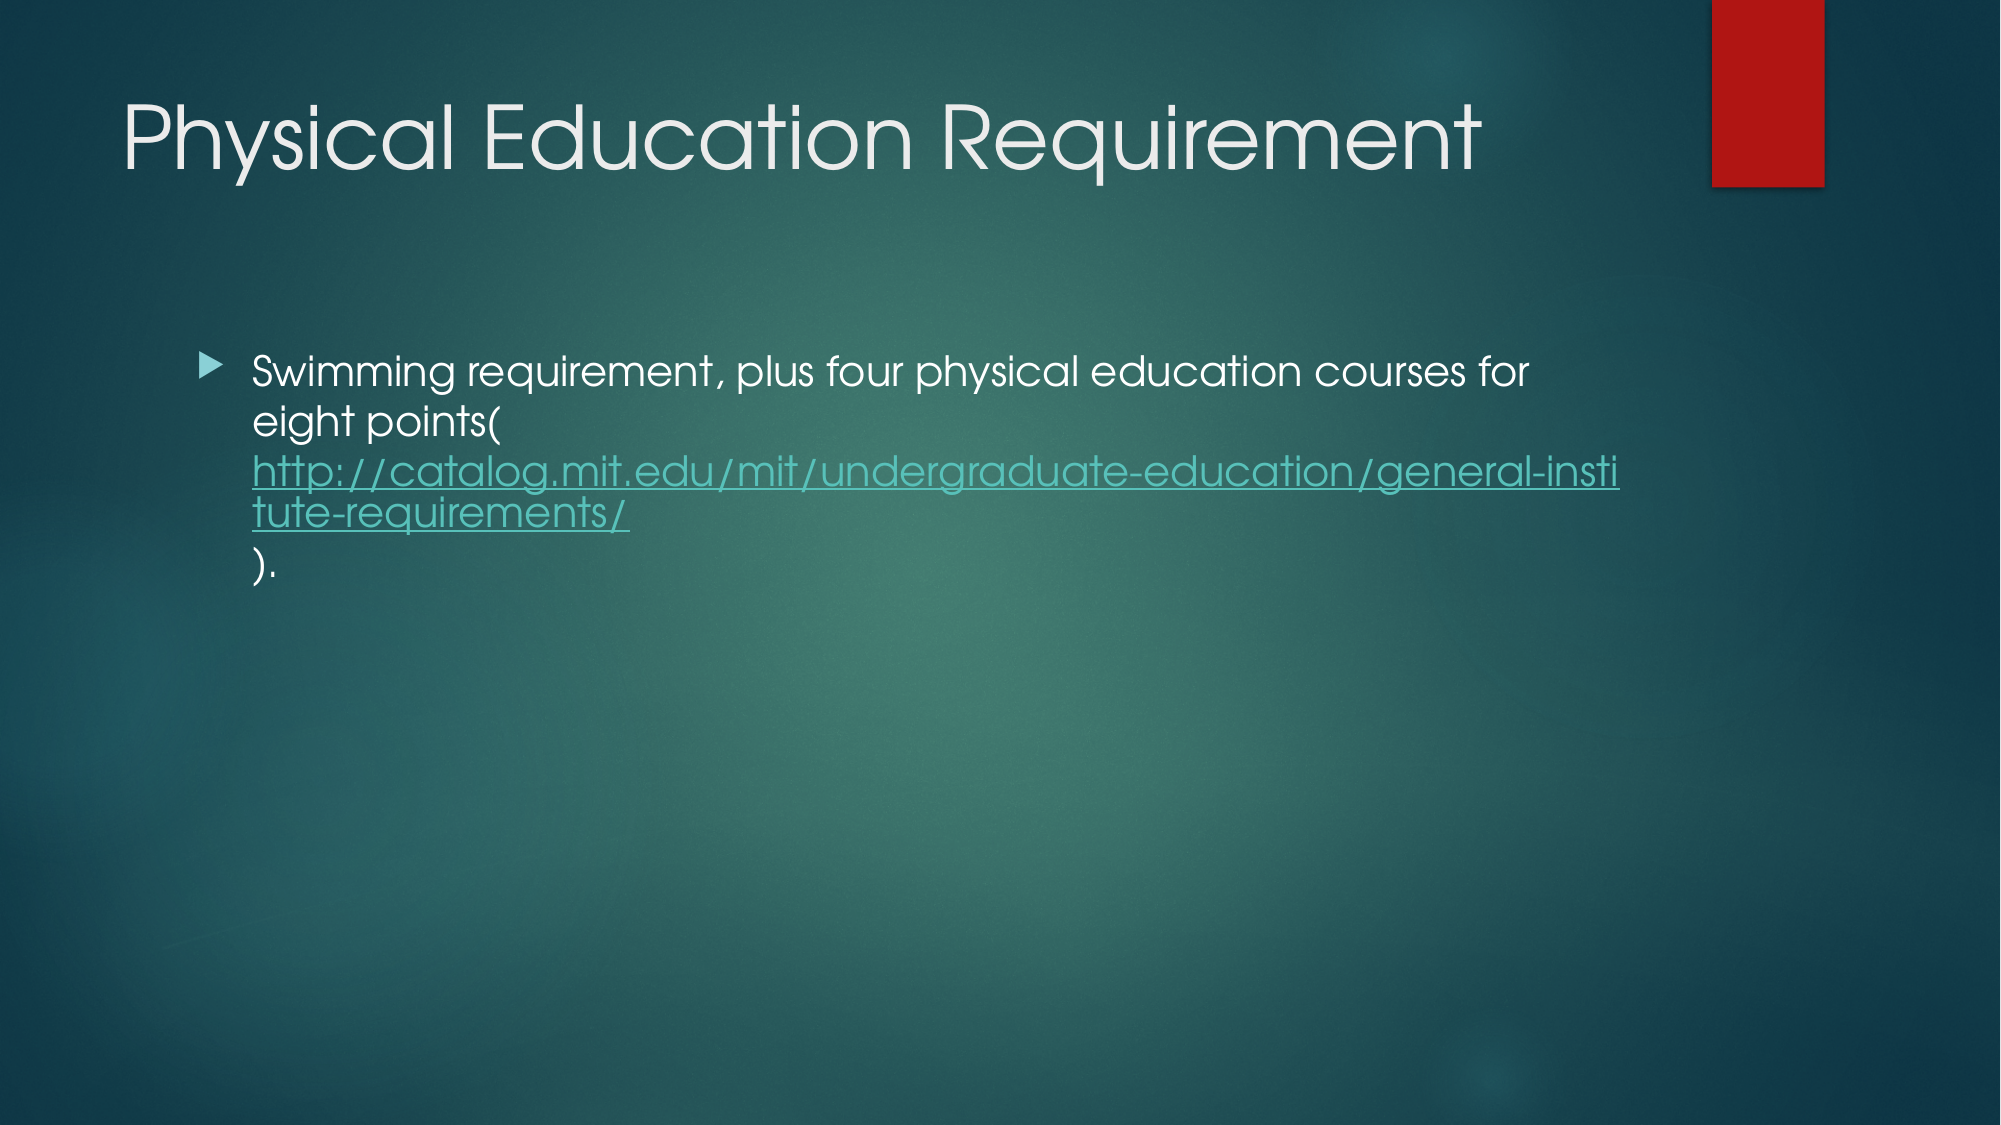

# Physical Education Requirement
Swimming requirement, plus four physical education courses for eight points(http://catalog.mit.edu/mit/undergraduate-education/general-institute-requirements/).